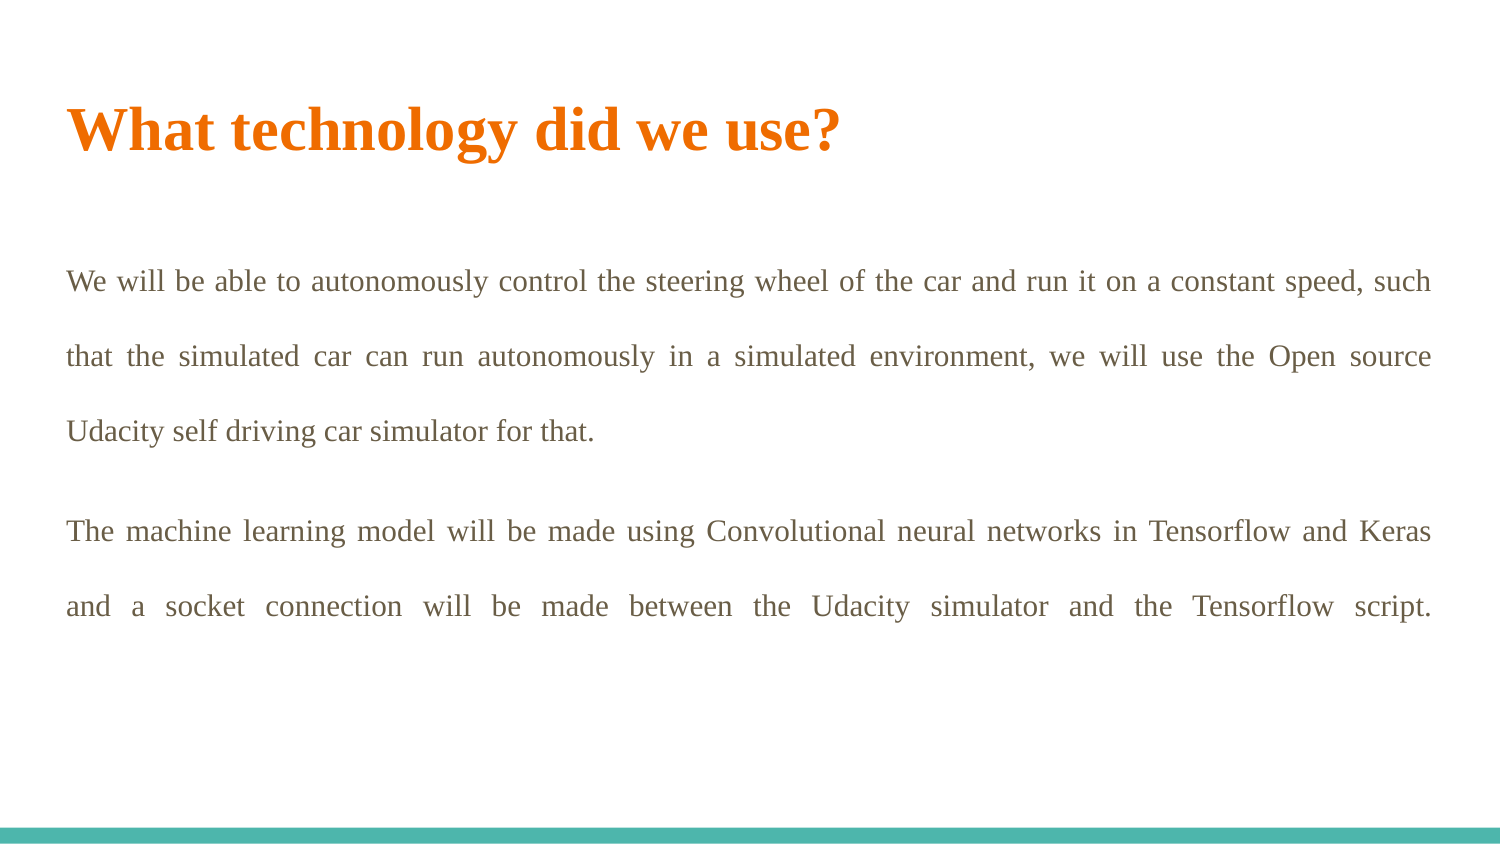

# What technology did we use?
We will be able to autonomously control the steering wheel of the car and run it on a constant speed, such that the simulated car can run autonomously in a simulated environment, we will use the Open source Udacity self driving car simulator for that.
The machine learning model will be made using Convolutional neural networks in Tensorflow and Keras and a socket connection will be made between the Udacity simulator and the Tensorflow script.